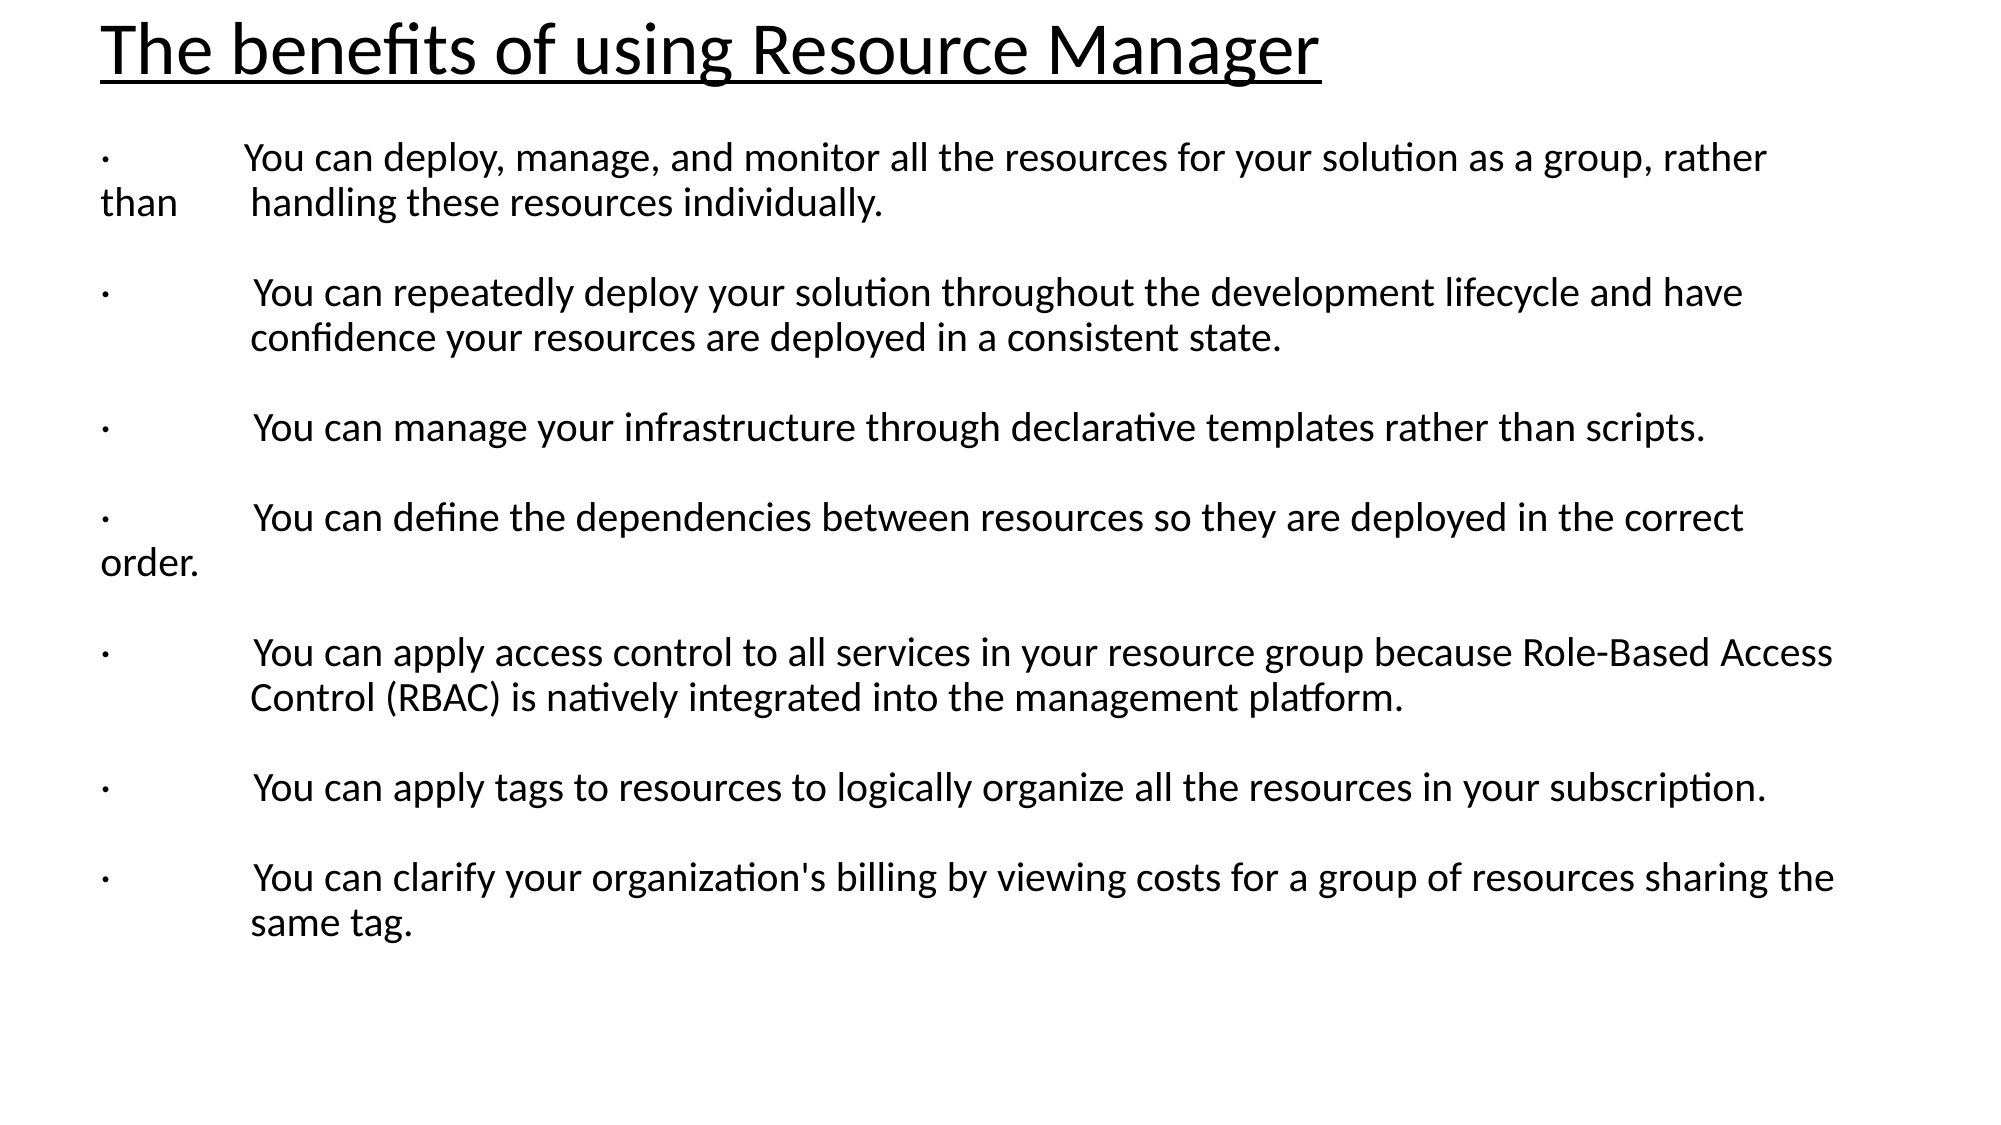

# The benefits of using Resource Manager ·              You can deploy, manage, and monitor all the resources for your solution as a group, rather than 	handling these resources individually. ·               You can repeatedly deploy your solution throughout the development lifecycle and have 	confidence your resources are deployed in a consistent state. ·               You can manage your infrastructure through declarative templates rather than scripts. ·               You can define the dependencies between resources so they are deployed in the correct order. ·               You can apply access control to all services in your resource group because Role-Based Access 	Control (RBAC) is natively integrated into the management platform. ·               You can apply tags to resources to logically organize all the resources in your subscription. ·               You can clarify your organization's billing by viewing costs for a group of resources sharing the 	same tag.